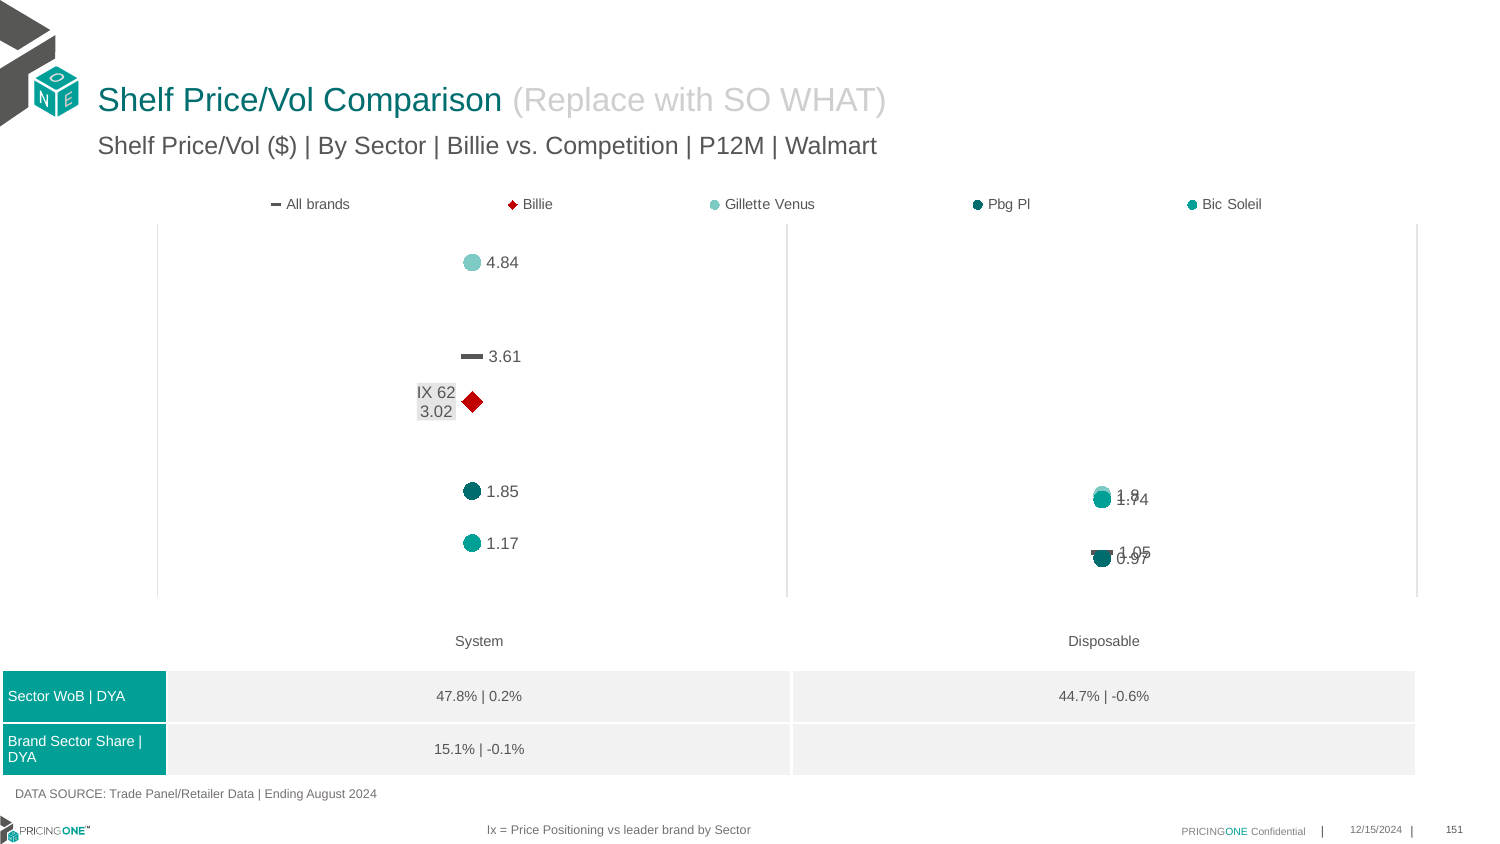

# Shelf Price/Vol Comparison (Replace with SO WHAT)
Shelf Price/Vol ($) | By Sector | Billie vs. Competition | P12M | Walmart

### Chart

| Category | All brands | Billie | Gillette Venus | Pbg Pl | Bic Soleil |
|---|---|---|---|---|---|
| IX 62 | 3.61 | 3.02 | 4.84 | 1.85 | 1.17 |
| None | 1.05 | None | 1.8 | 0.97 | 1.74 |
|  | System | Disposable |
| --- | --- | --- |
| Sector WoB | DYA | 47.8% | 0.2% | 44.7% | -0.6% |
| Brand Sector Share | DYA | 15.1% | -0.1% |  |
DATA SOURCE: Trade Panel/Retailer Data | Ending August 2024
Ix = Price Positioning vs leader brand by Sector
12/15/2024
151